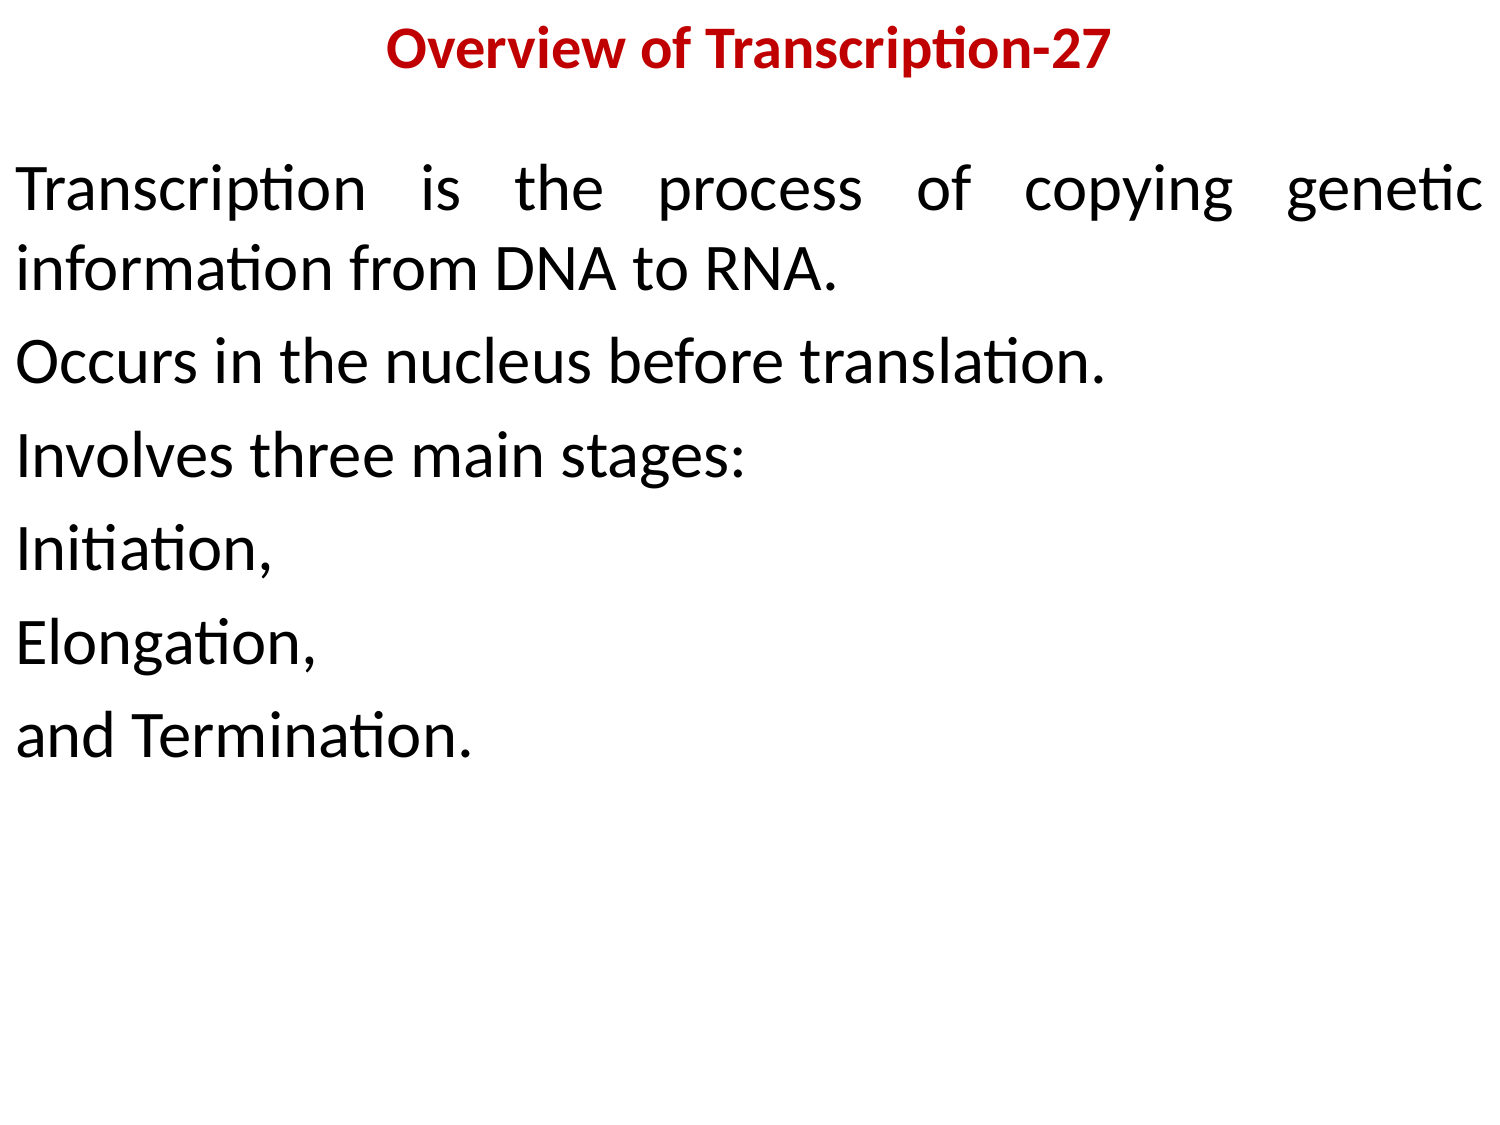

# Overview of Transcription-27
Transcription is the process of copying genetic information from DNA to RNA.
Occurs in the nucleus before translation.
Involves three main stages:
Initiation,
Elongation,
and Termination.